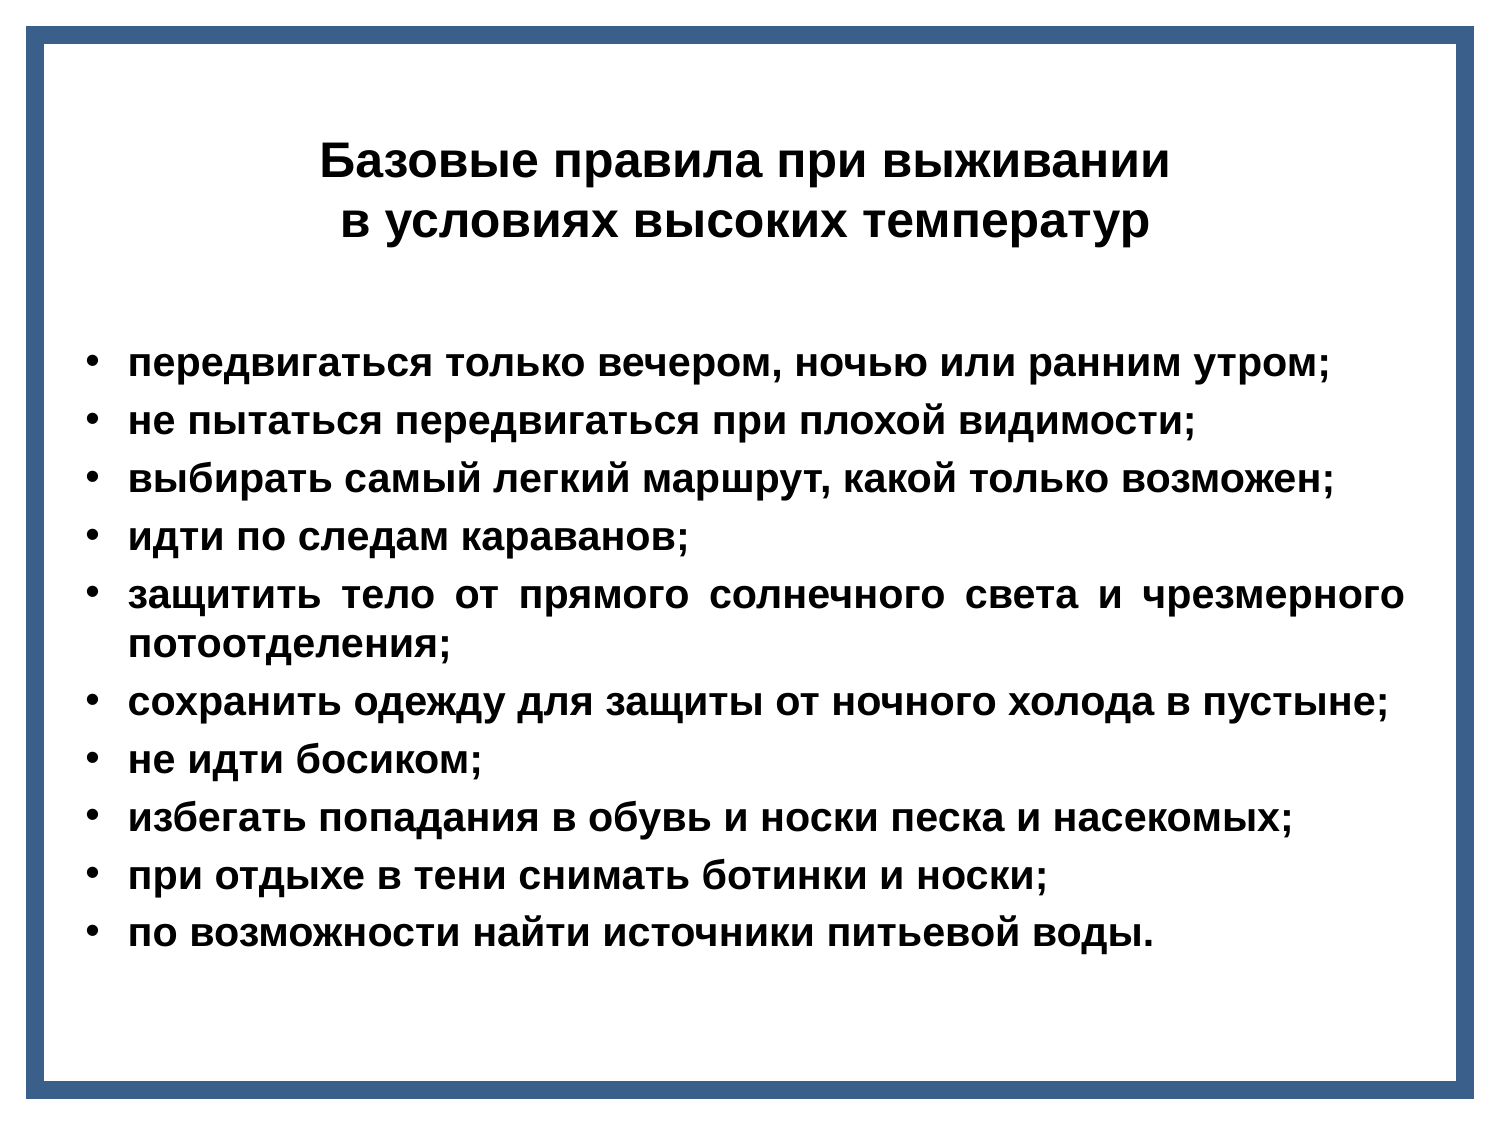

# Базовые правила при выживании в условиях высоких температур
передвигаться только вечером, ночью или ранним утром;
не пытаться передвигаться при плохой видимости;
выбирать самый легкий маршрут, какой только возможен;
идти по следам караванов;
защитить тело от прямого солнечного света и чрезмерного потоотделения;
сохранить одежду для защиты от ночного холода в пустыне;
не идти босиком;
избегать попадания в обувь и носки песка и насекомых;
при отдыхе в тени снимать ботинки и носки;
по возможности найти источники питьевой воды.